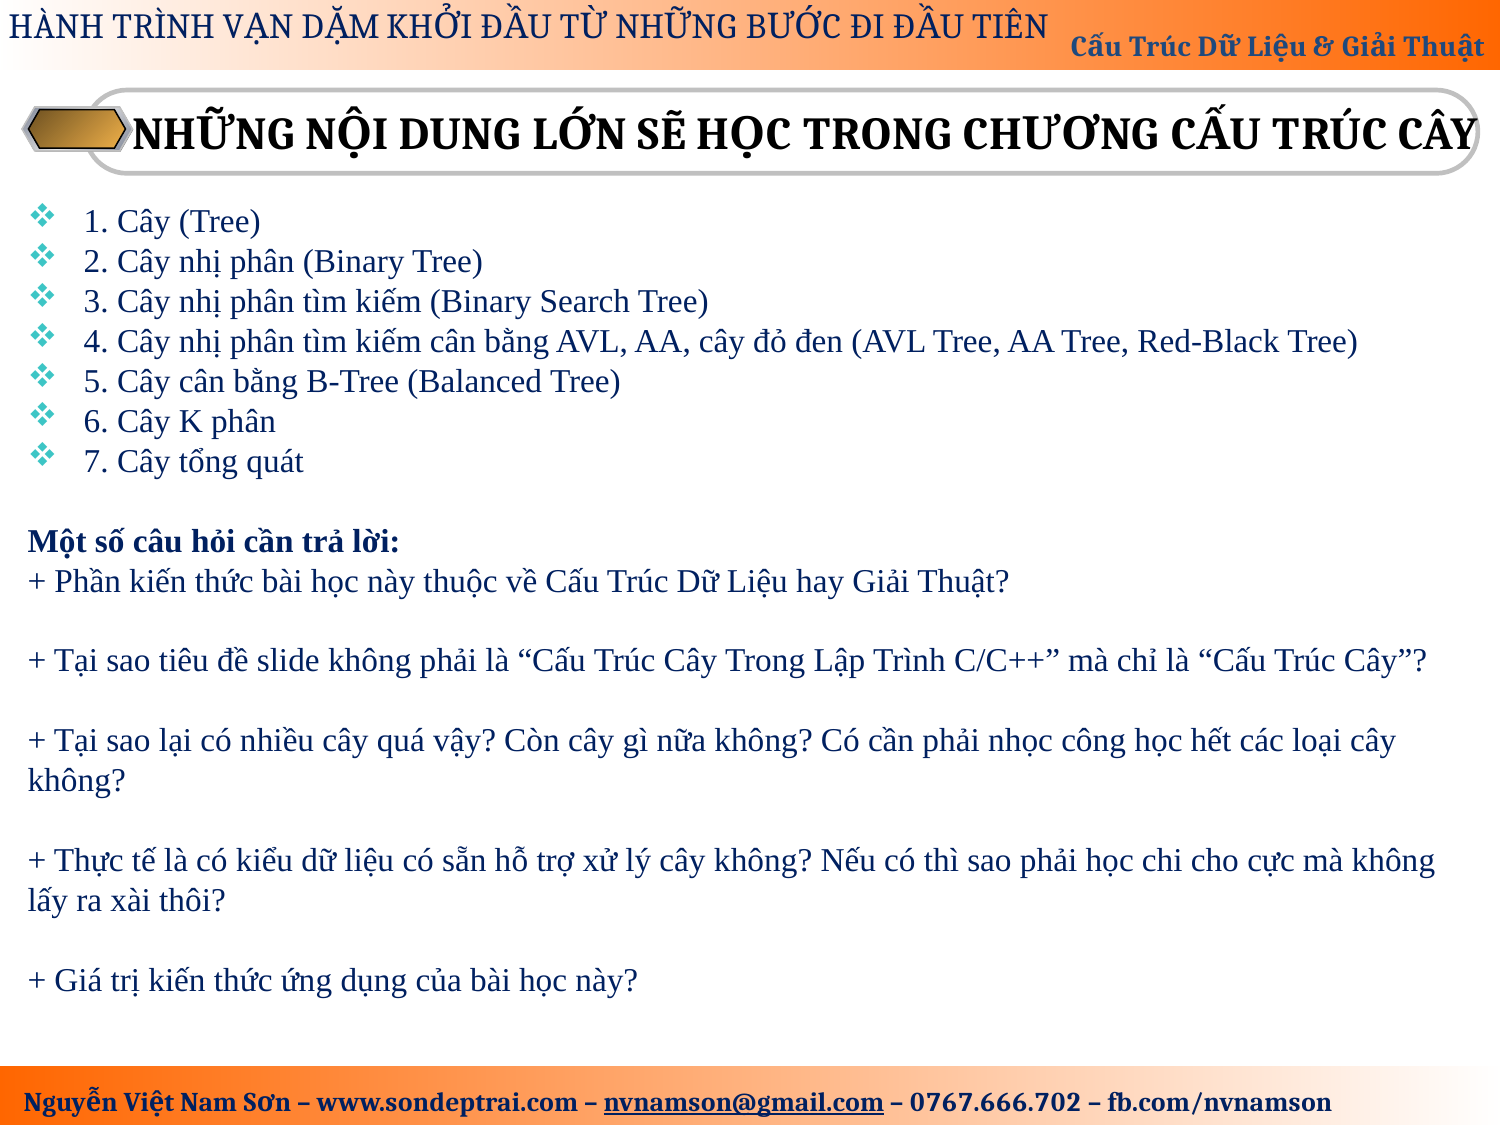

NHỮNG NỘI DUNG LỚN SẼ HỌC TRONG CHƯƠNG CẤU TRÚC CÂY

1. Cây (Tree)
2. Cây nhị phân (Binary Tree)
3. Cây nhị phân tìm kiếm (Binary Search Tree)
4. Cây nhị phân tìm kiếm cân bằng AVL, AA, cây đỏ đen (AVL Tree, AA Tree, Red-Black Tree)
5. Cây cân bằng B-Tree (Balanced Tree)
6. Cây K phân
7. Cây tổng quát

Một số câu hỏi cần trả lời:
+ Phần kiến thức bài học này thuộc về Cấu Trúc Dữ Liệu hay Giải Thuật?

+ Tại sao tiêu đề slide không phải là “Cấu Trúc Cây Trong Lập Trình C/C++” mà chỉ là “Cấu Trúc Cây”?

+ Tại sao lại có nhiều cây quá vậy? Còn cây gì nữa không? Có cần phải nhọc công học hết các loại cây không?

+ Thực tế là có kiểu dữ liệu có sẵn hỗ trợ xử lý cây không? Nếu có thì sao phải học chi cho cực mà không lấy ra xài thôi?

+ Giá trị kiến thức ứng dụng của bài học này?